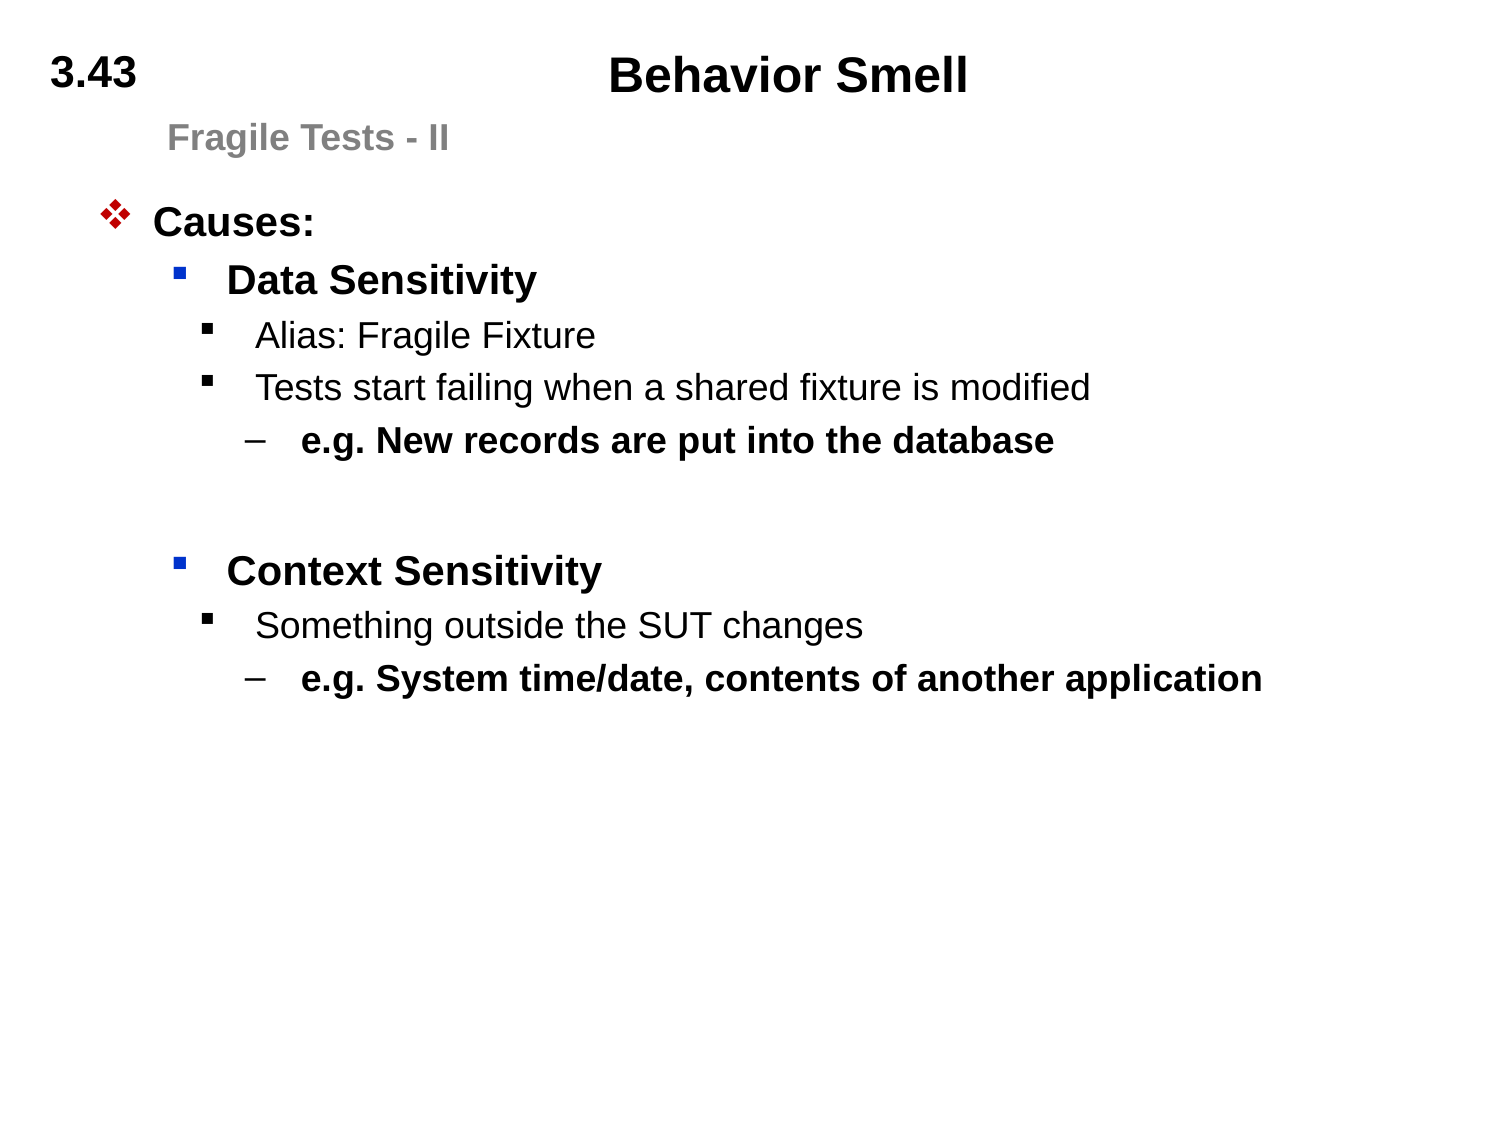

3.43
# Behavior Smell
Fragile Tests - II
Causes:
Data Sensitivity
Alias: Fragile Fixture
Tests start failing when a shared fixture is modified
e.g. New records are put into the database

Context Sensitivity
Something outside the SUT changes
e.g. System time/date, contents of another application